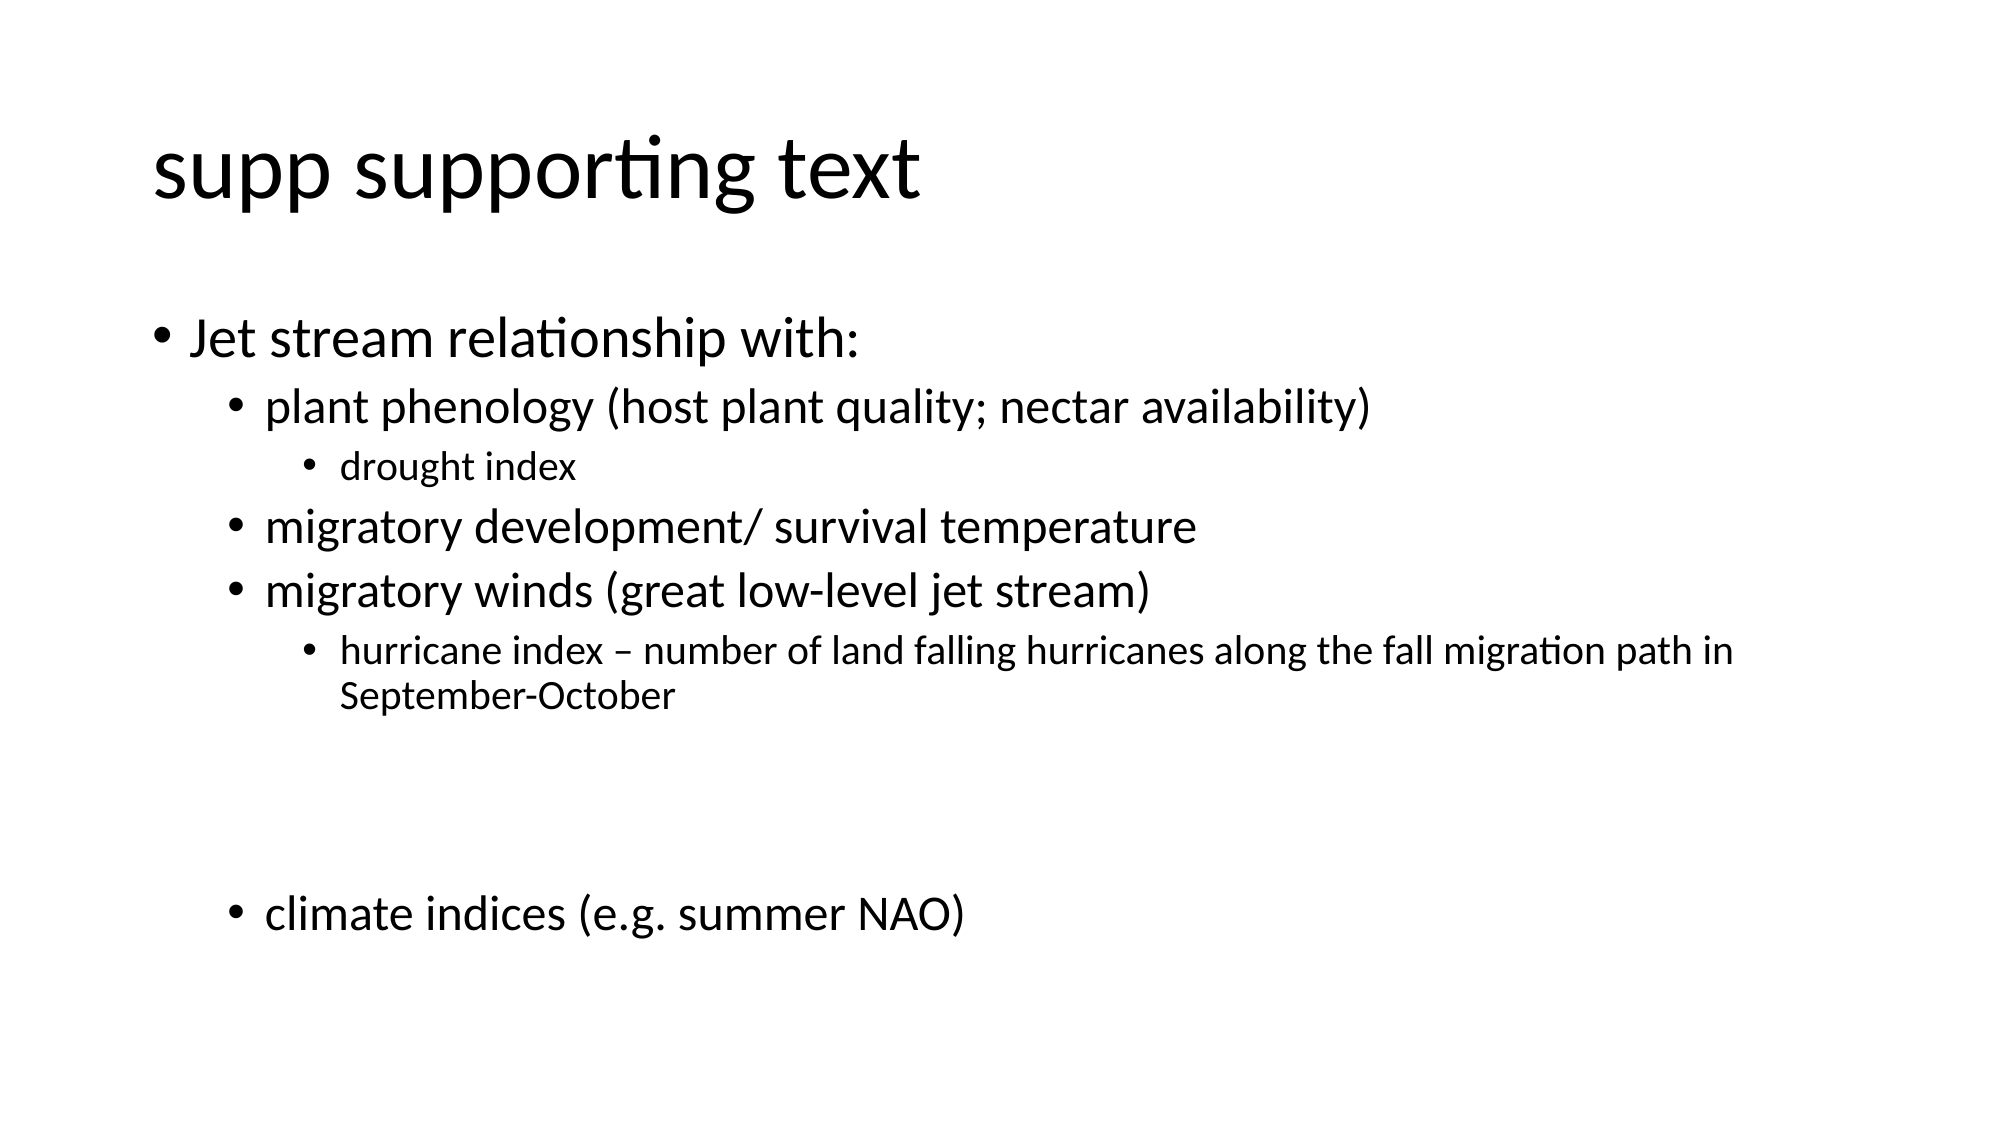

# supp supporting text
Jet stream relationship with:
plant phenology (host plant quality; nectar availability)
drought index
migratory development/ survival temperature
migratory winds (great low-level jet stream)
hurricane index – number of land falling hurricanes along the fall migration path in September-October

climate indices (e.g. summer NAO)